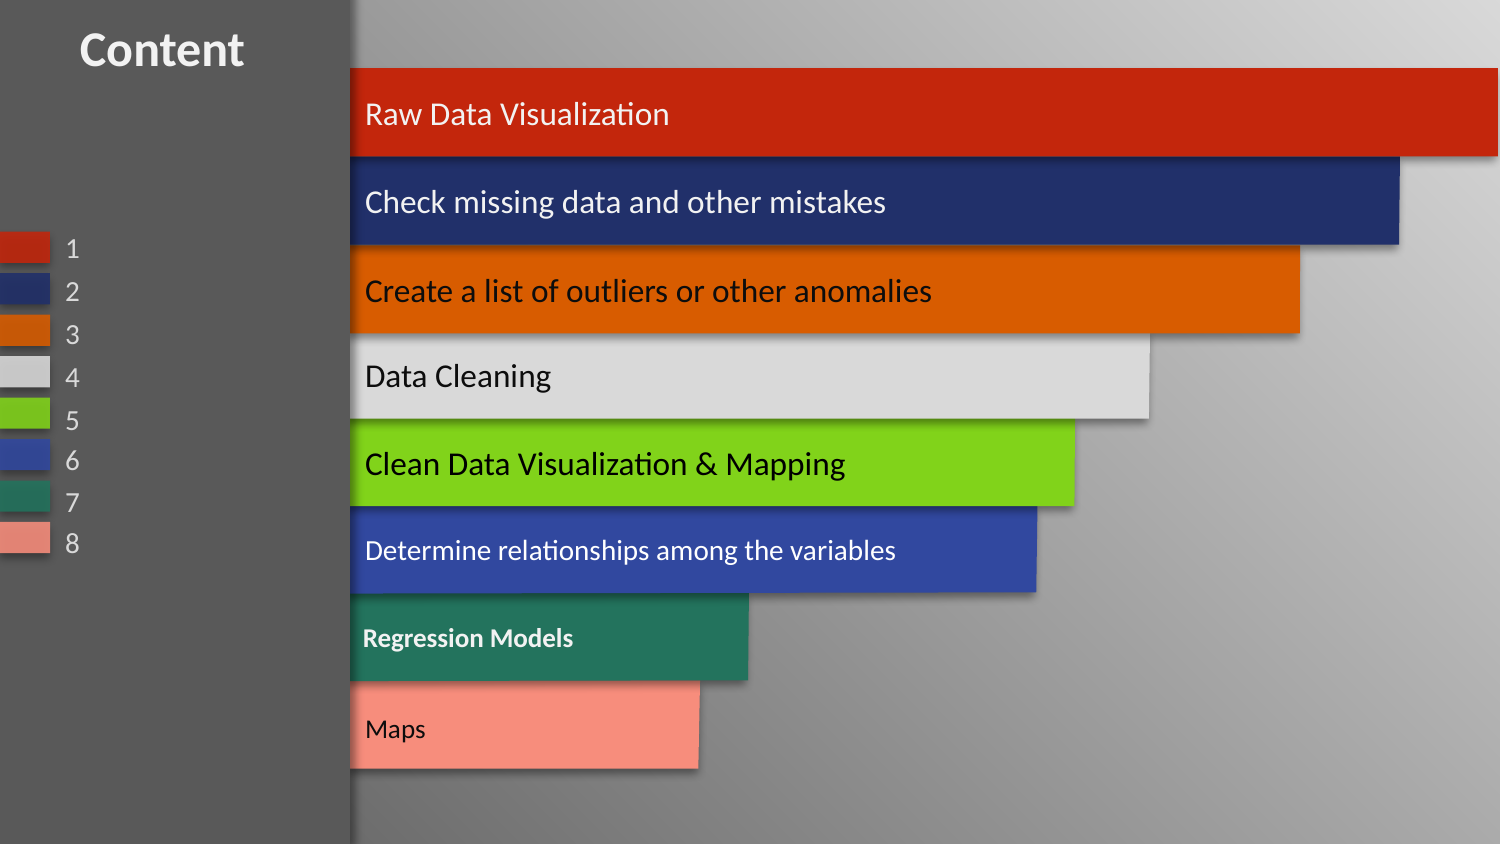

Content

Raw Data Visualization

Check missing data and other mistakes
1

Create a list of outliers or other anomalies
2

3

Data Cleaning

#
4

5

Clean Data Visualization & Mapping

6

7

Determine relationships among the variables
8

Regression Models

Maps